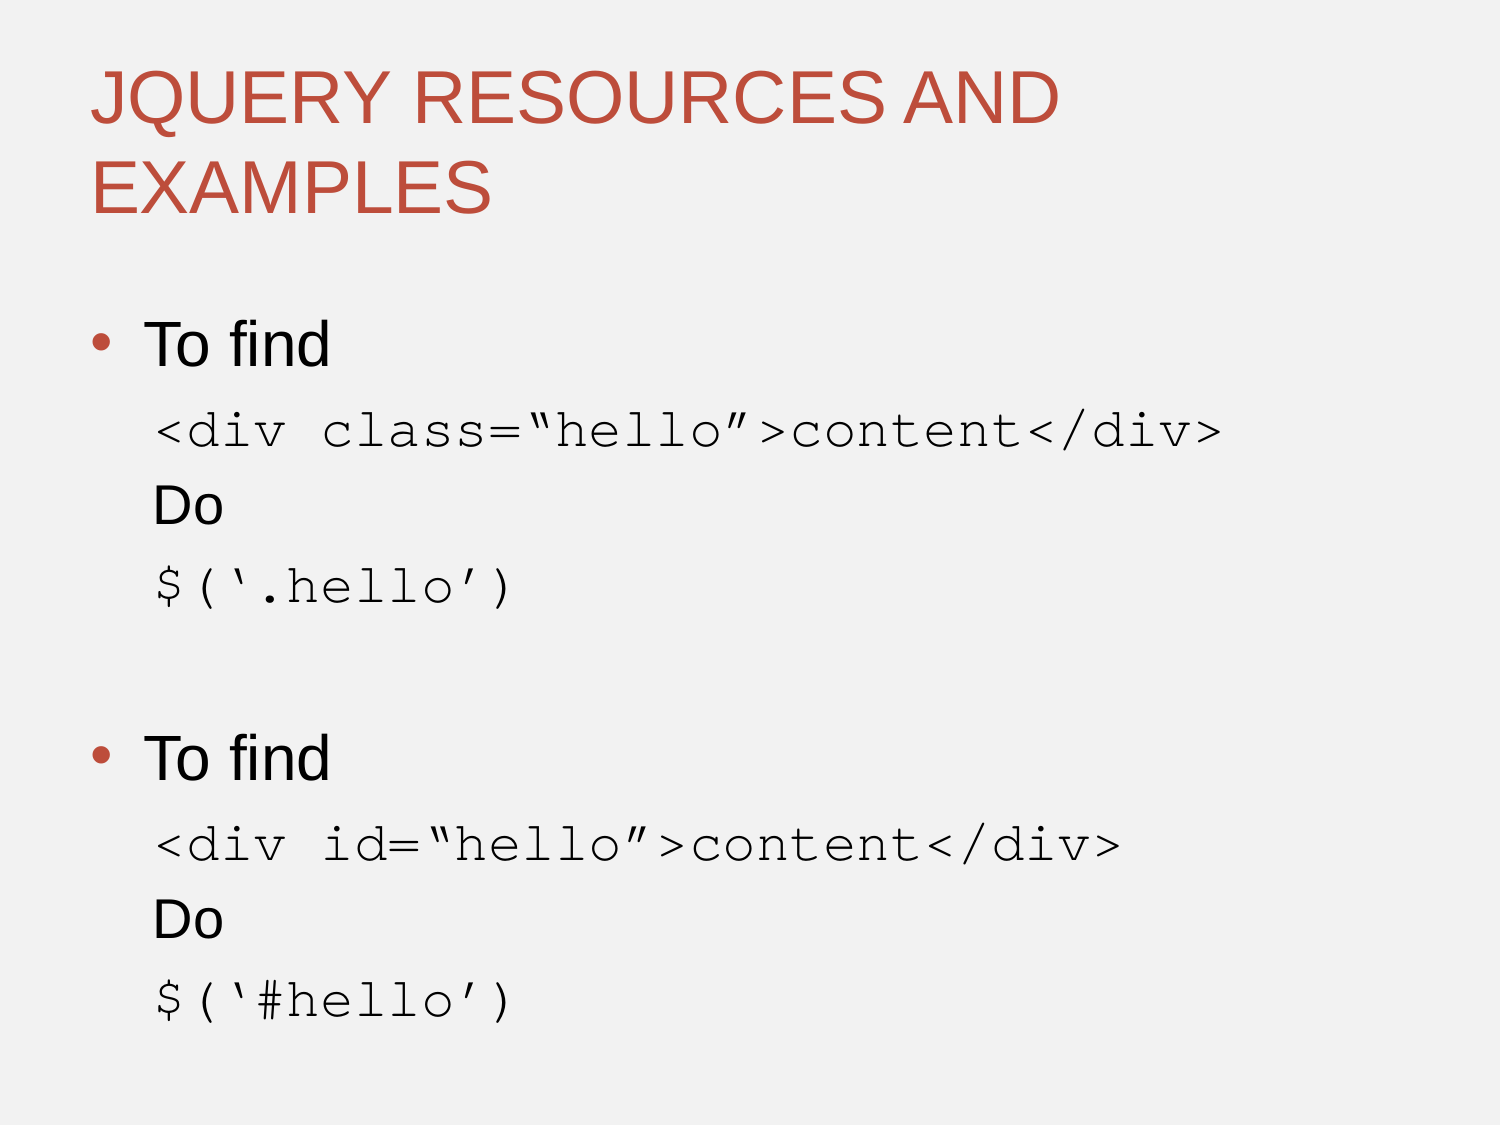

# Jquery resources and examples
To find
<div class=“hello”>content</div>
Do
$(‘.hello’)

To find
<div id=“hello”>content</div>
Do
$(‘#hello’)